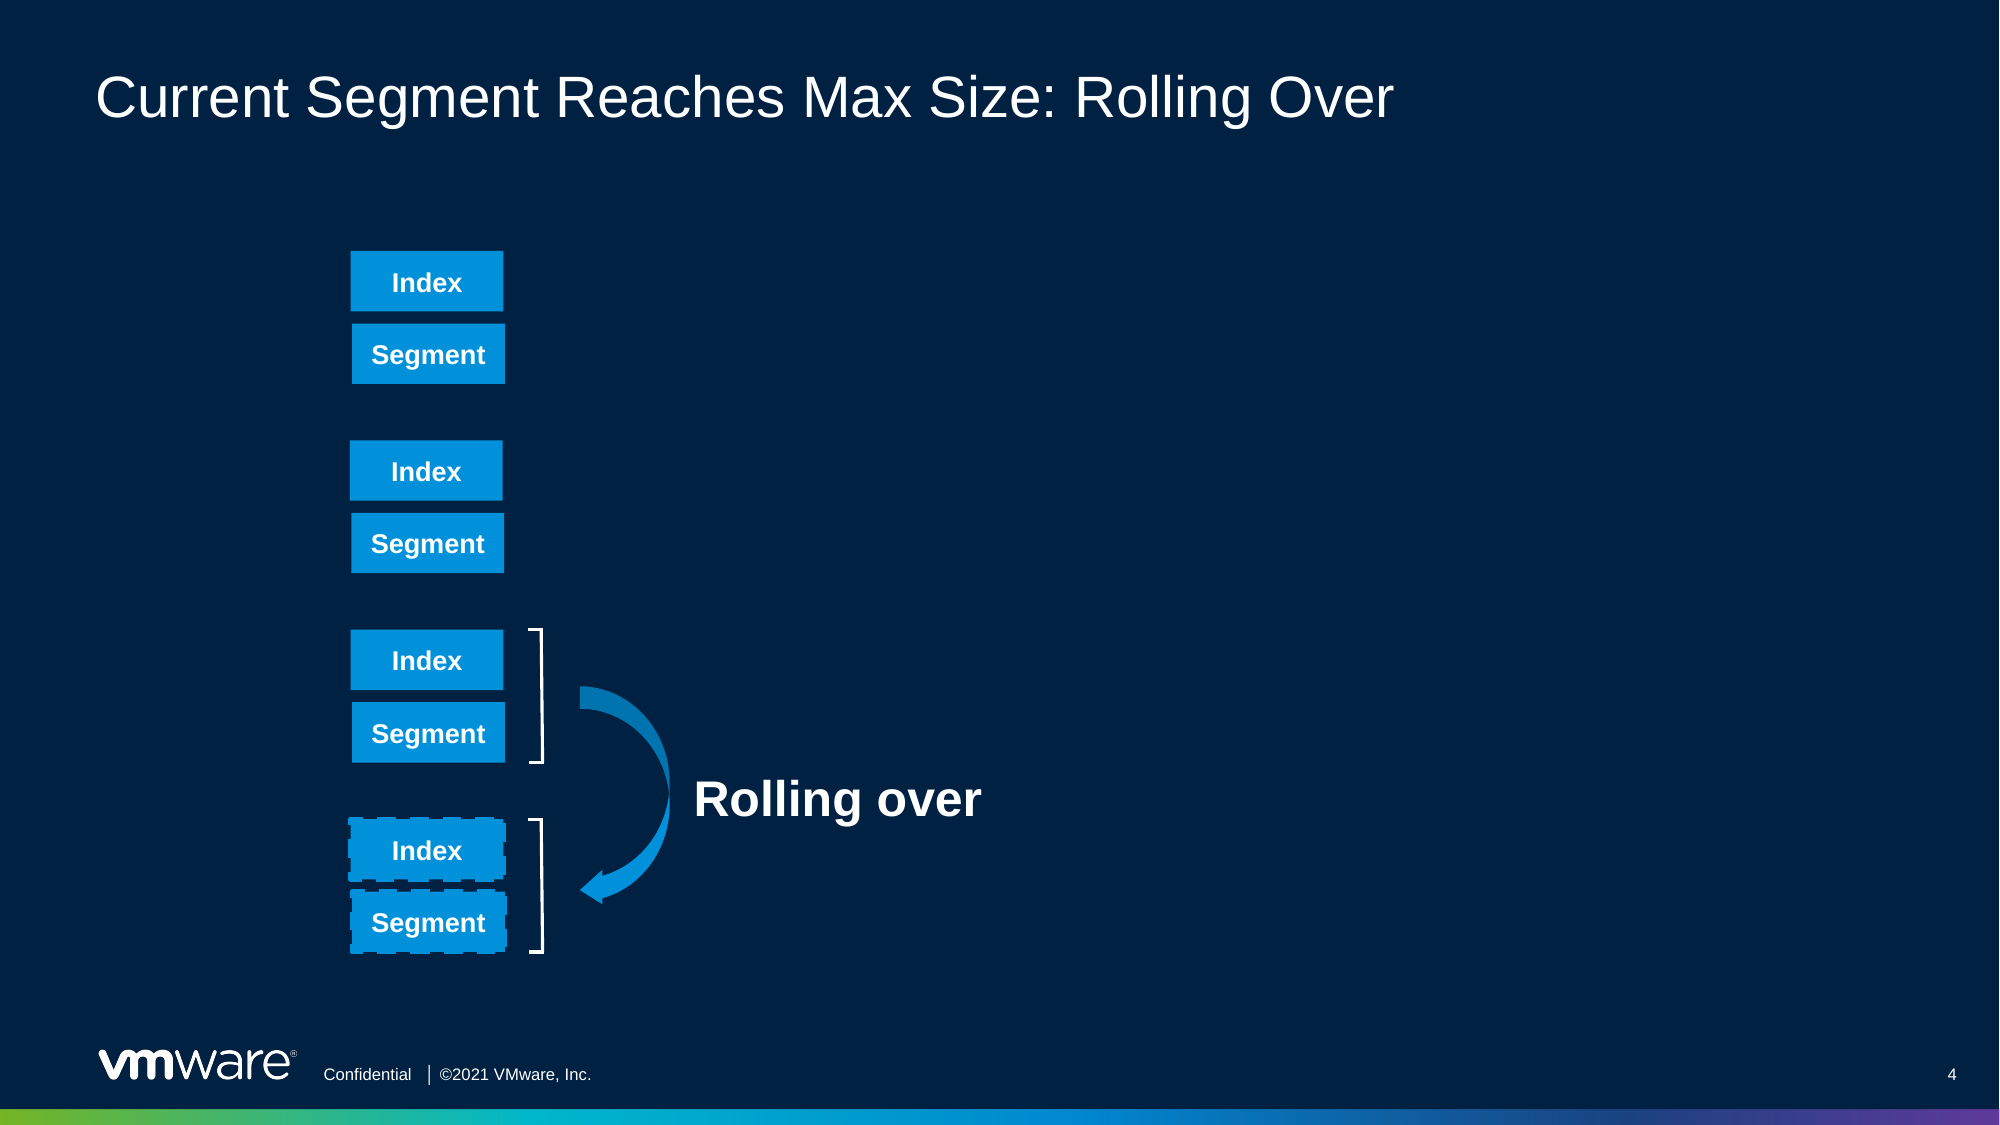

# Current Segment Reaches Max Size: Rolling Over

Index
Segment
Index
Segment
Index
Segment

Rolling over
Index
Segment